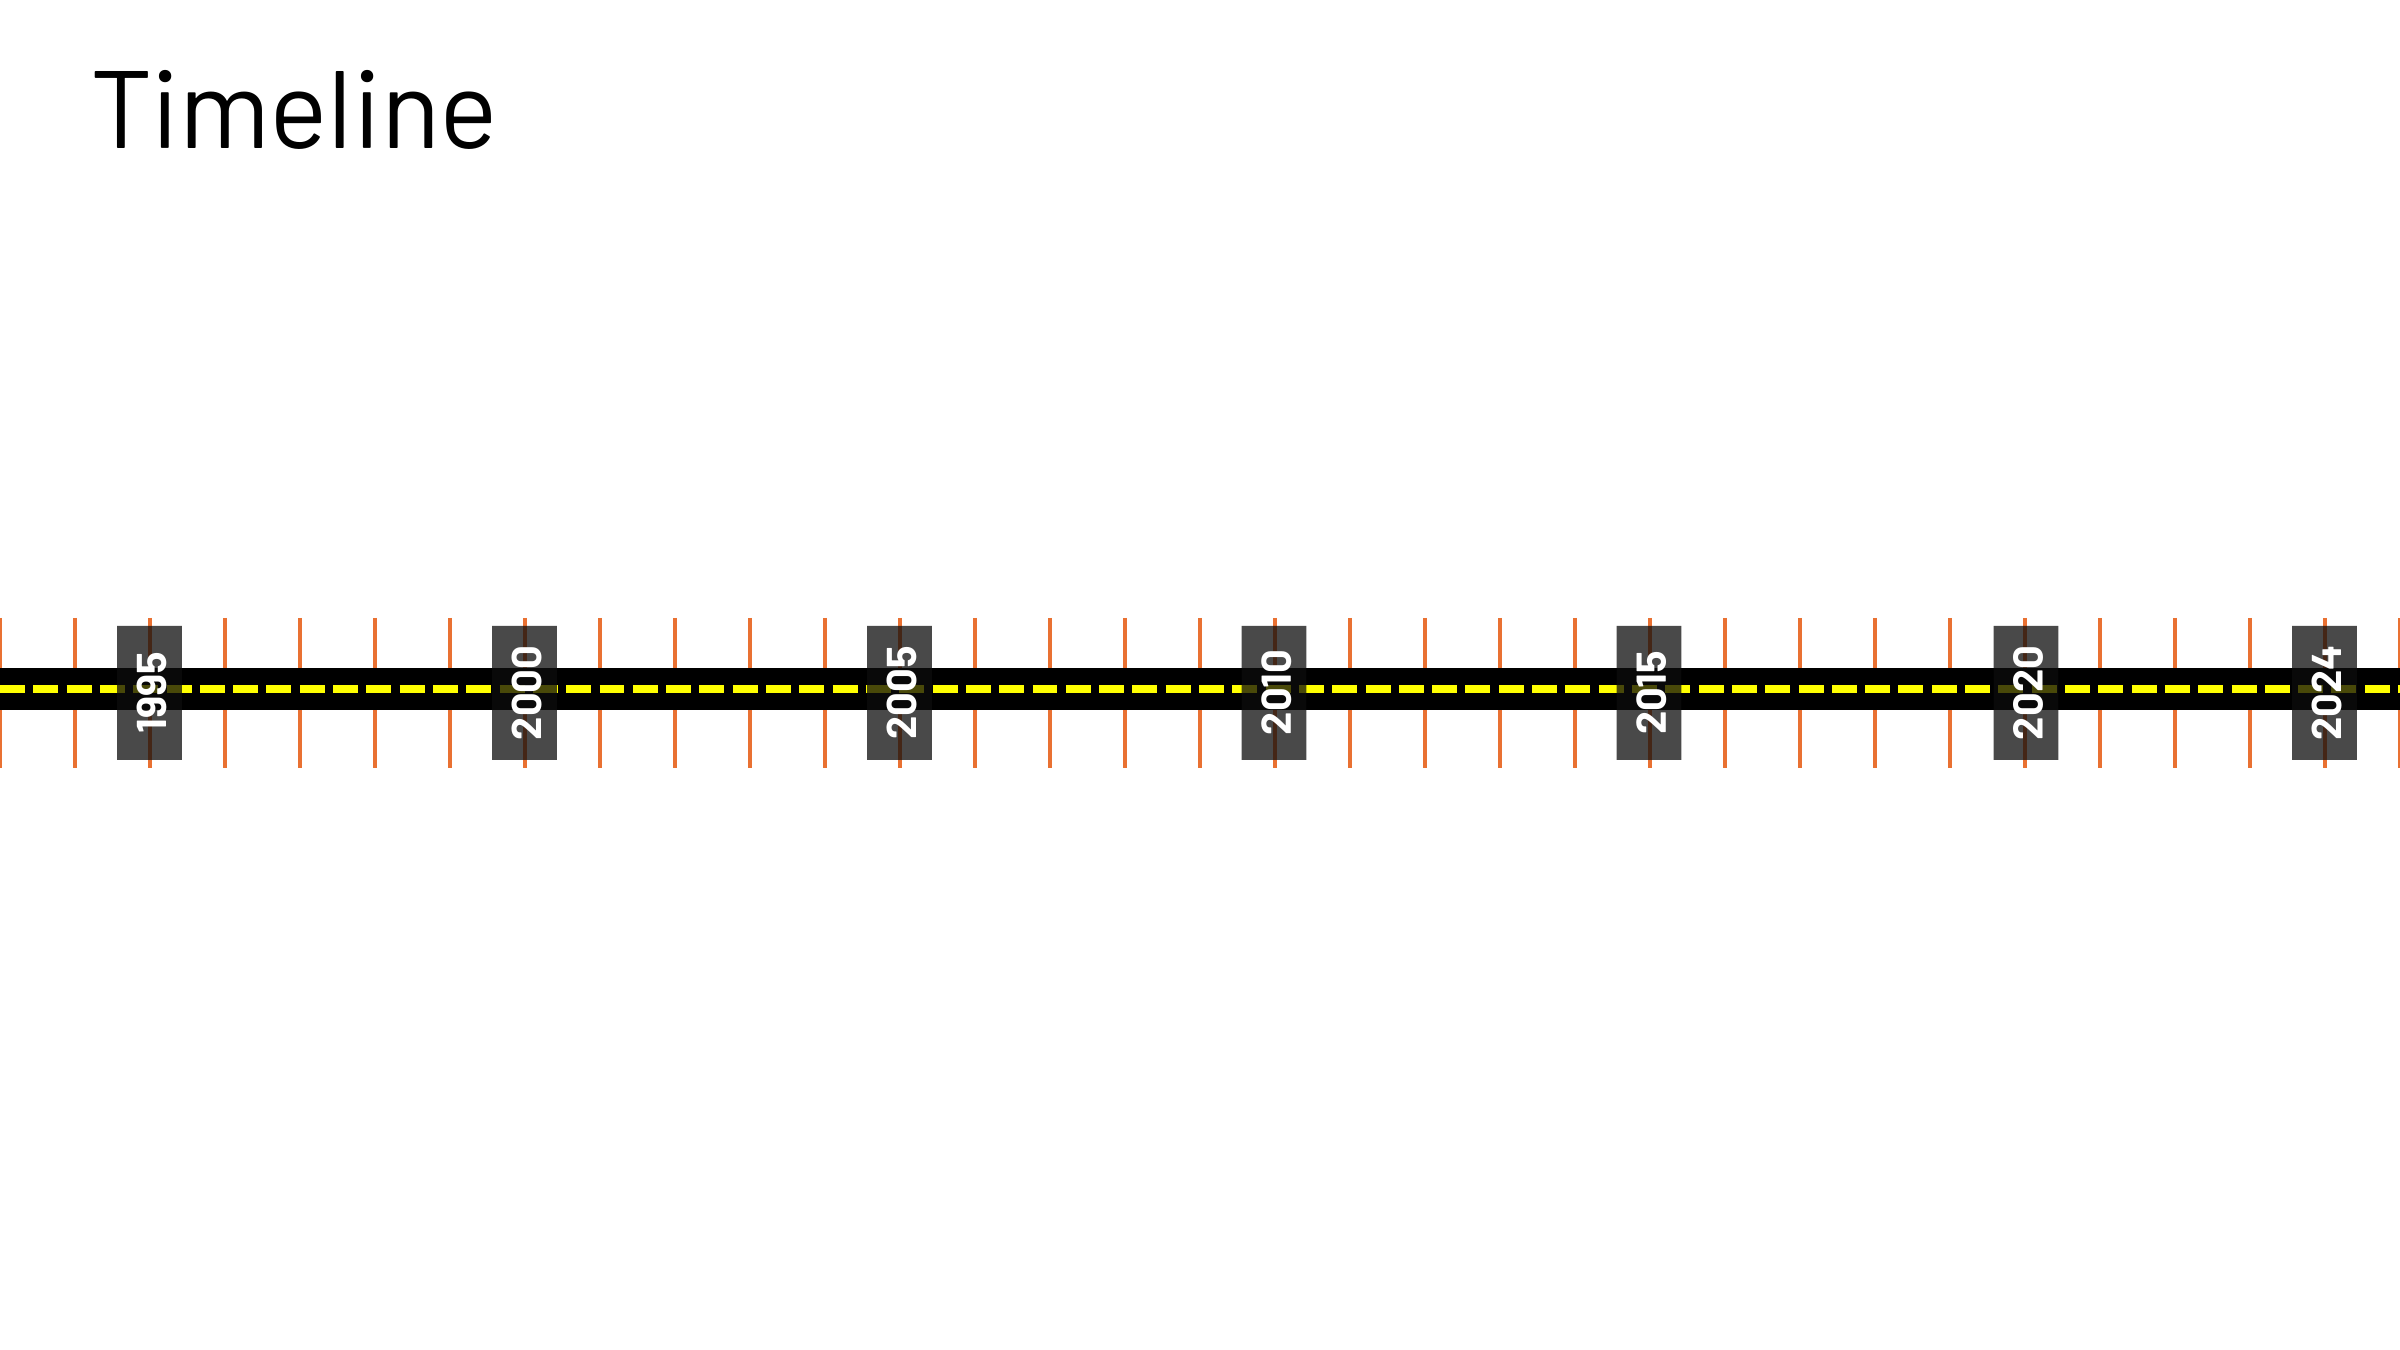

# Timeline
1995
2000
2015
2020
2024
2005
2010